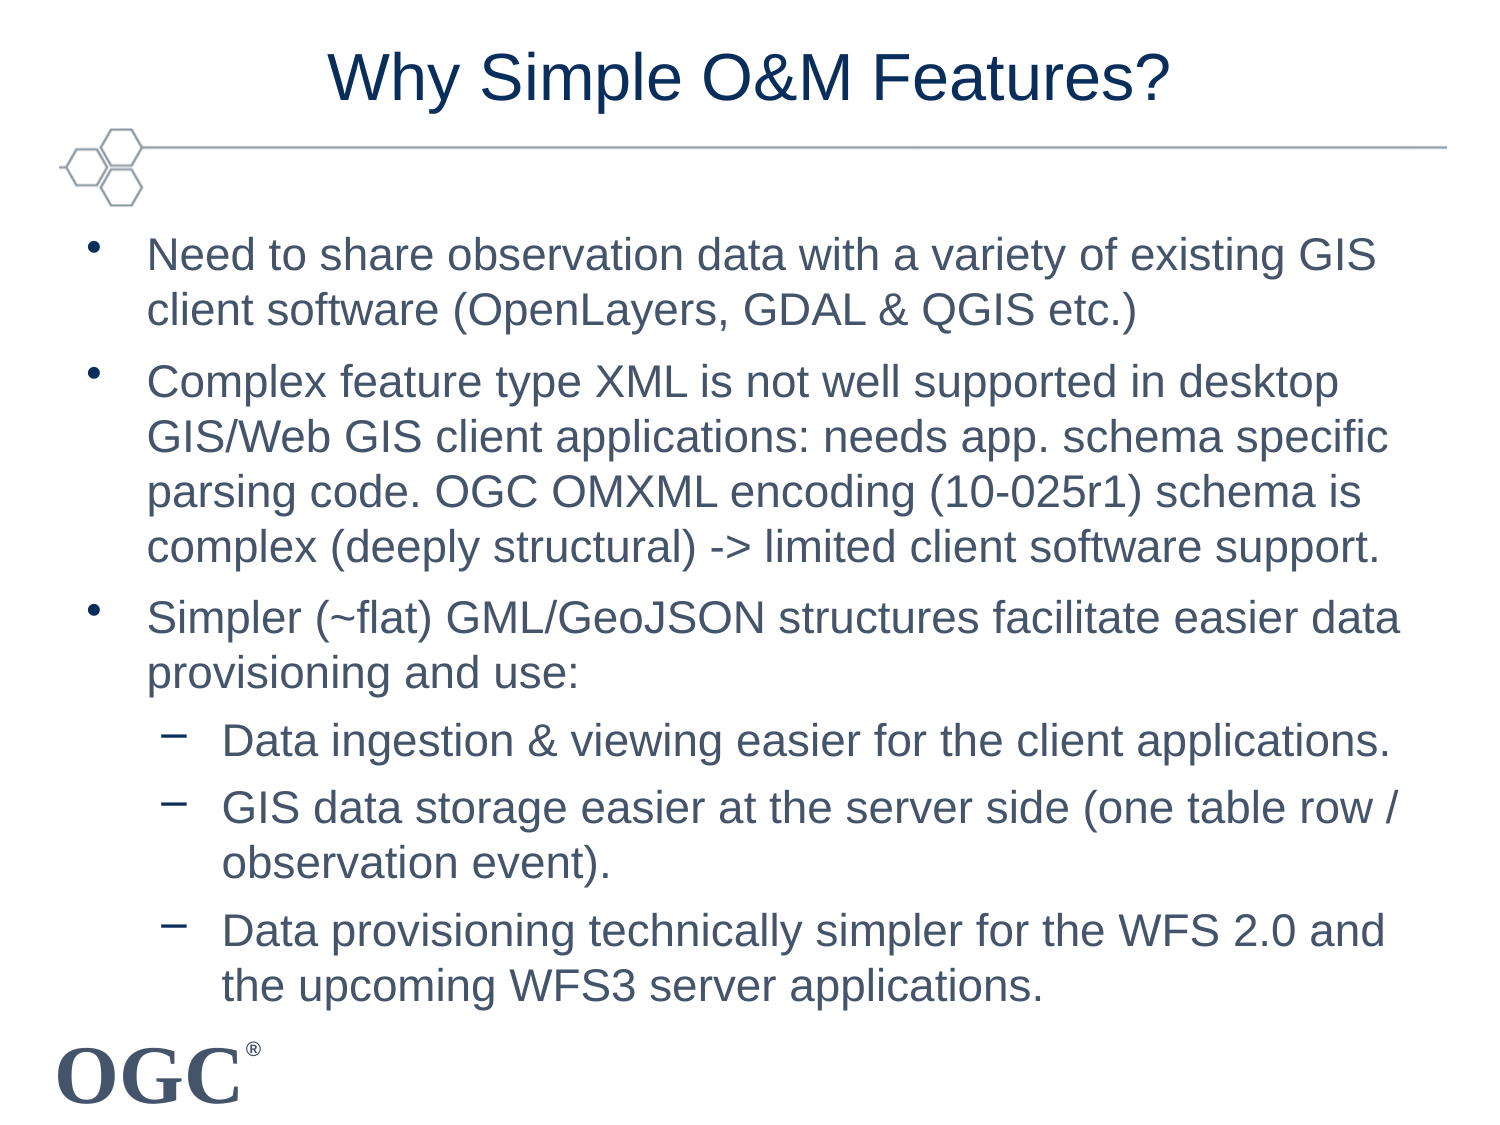

# Why Simple O&M Features?
Need to share observation data with a variety of existing GIS client software (OpenLayers, GDAL & QGIS etc.)
Complex feature type XML is not well supported in desktop GIS/Web GIS client applications: needs app. schema specific parsing code. OGC OMXML encoding (10-025r1) schema is complex (deeply structural) -> limited client software support.
Simpler (~flat) GML/GeoJSON structures facilitate easier data provisioning and use:
Data ingestion & viewing easier for the client applications.
GIS data storage easier at the server side (one table row / observation event).
Data provisioning technically simpler for the WFS 2.0 and the upcoming WFS3 server applications.